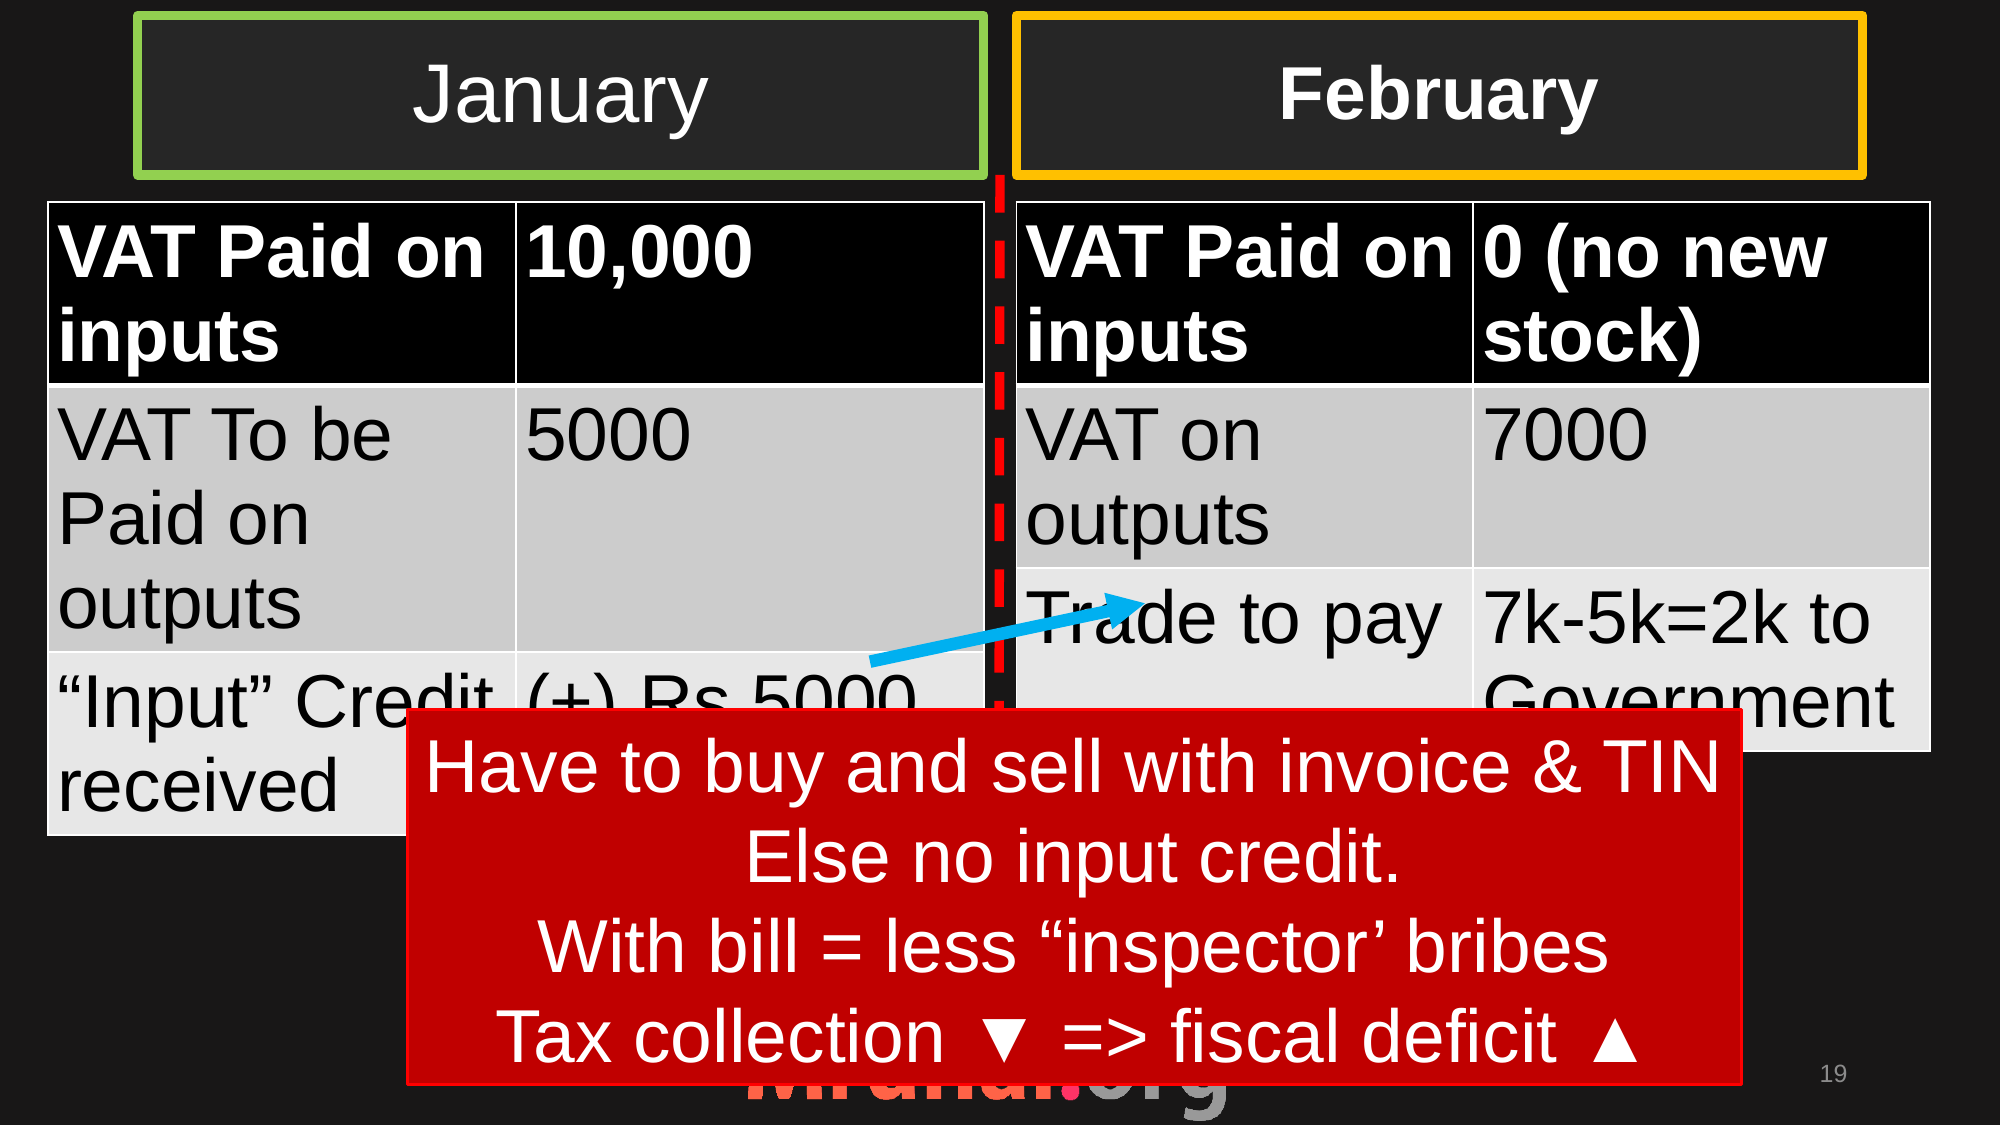

January
February
| VAT Paid on inputs | 10,000 |
| --- | --- |
| VAT To be Paid on outputs | 5000 |
| “Input” Credit received | (+) Rs.5000 |
| VAT Paid on inputs | 0 (no new stock) |
| --- | --- |
| VAT on outputs | 7000 |
| Trade to pay | 7k-5k=2k to Government |
Have to buy and sell with invoice & TIN
Else no input credit.
With bill = less “inspector’ bribes
Tax collection ▼ => fiscal deficit ▲
19